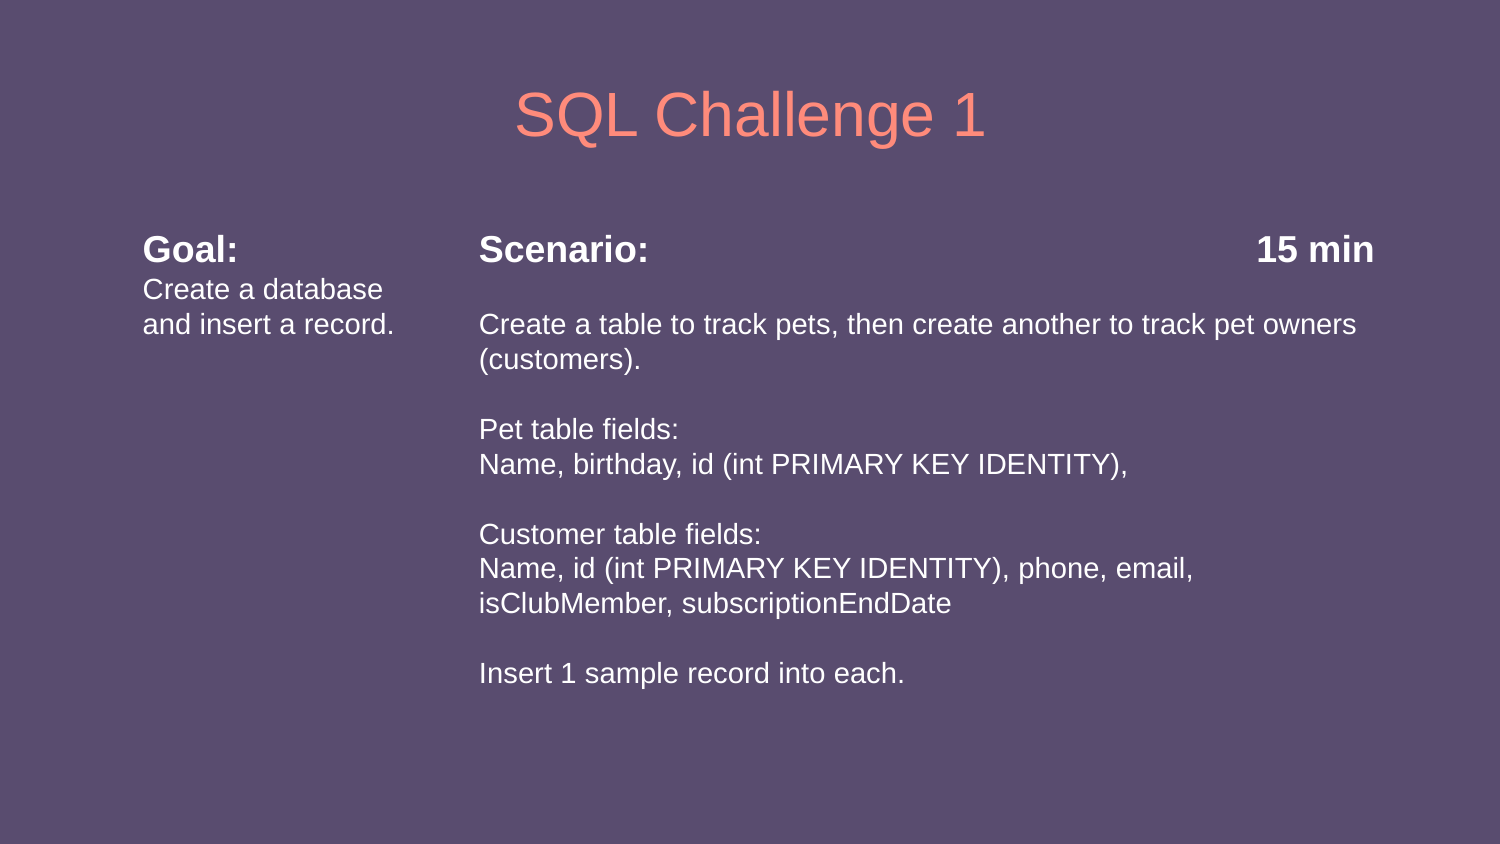

# SQL Challenge 1
Goal:
Create a database and insert a record.
Scenario:                                                          15 min

Create a table to track pets, then create another to track pet owners (customers).

Pet table fields:
Name, birthday, id (int PRIMARY KEY IDENTITY),

Customer table fields:
Name, id (int PRIMARY KEY IDENTITY), phone, email, isClubMember, subscriptionEndDate

Insert 1 sample record into each.